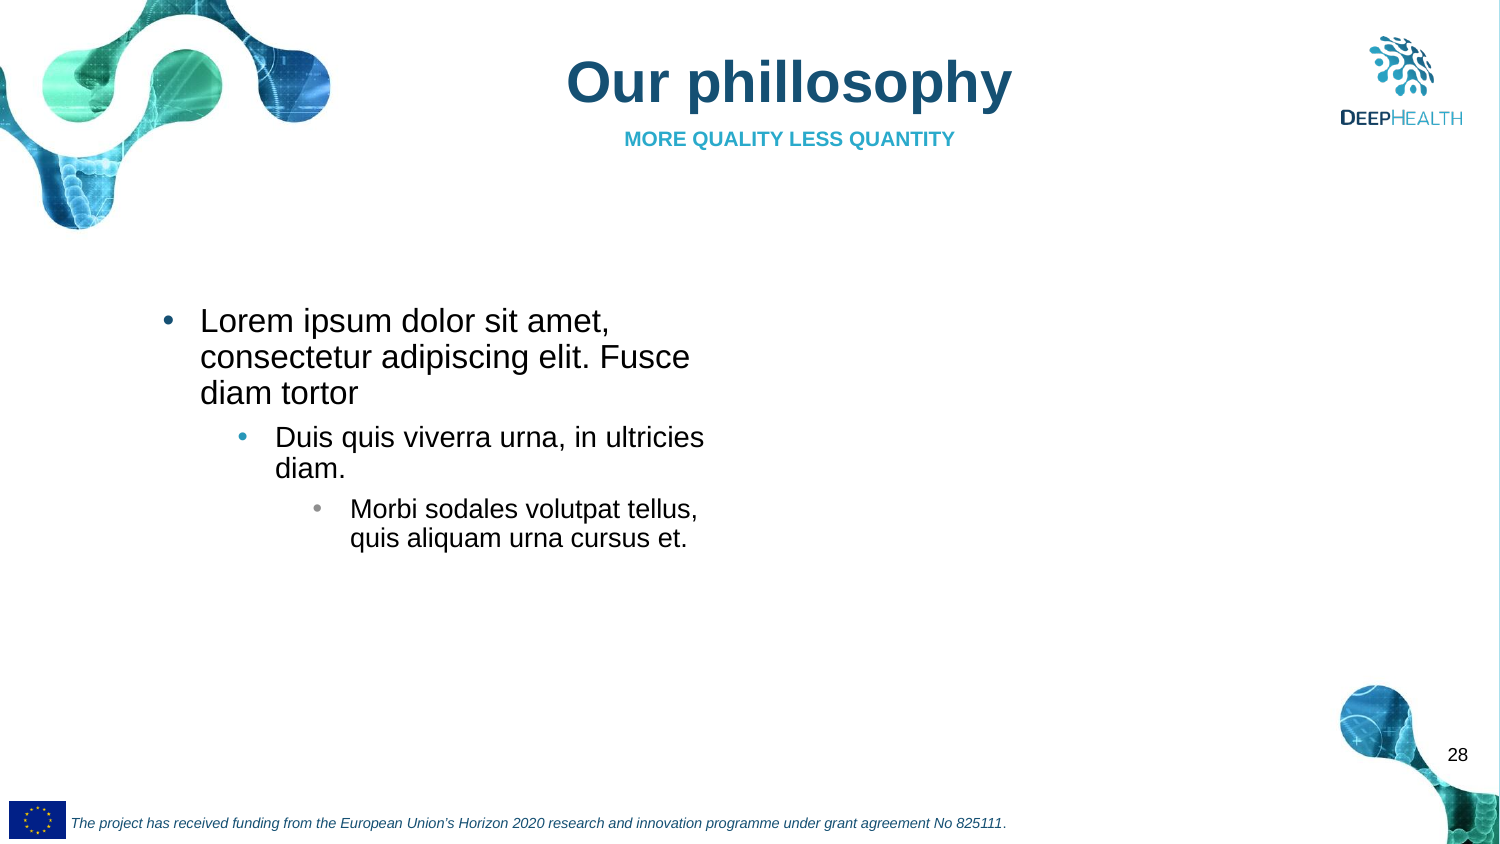

Our phillosophy
MORE QUALITY LESS QUANTITY
Lorem ipsum dolor sit amet, consectetur adipiscing elit. Fusce diam tortor
Duis quis viverra urna, in ultricies diam.
Morbi sodales volutpat tellus, quis aliquam urna cursus et.